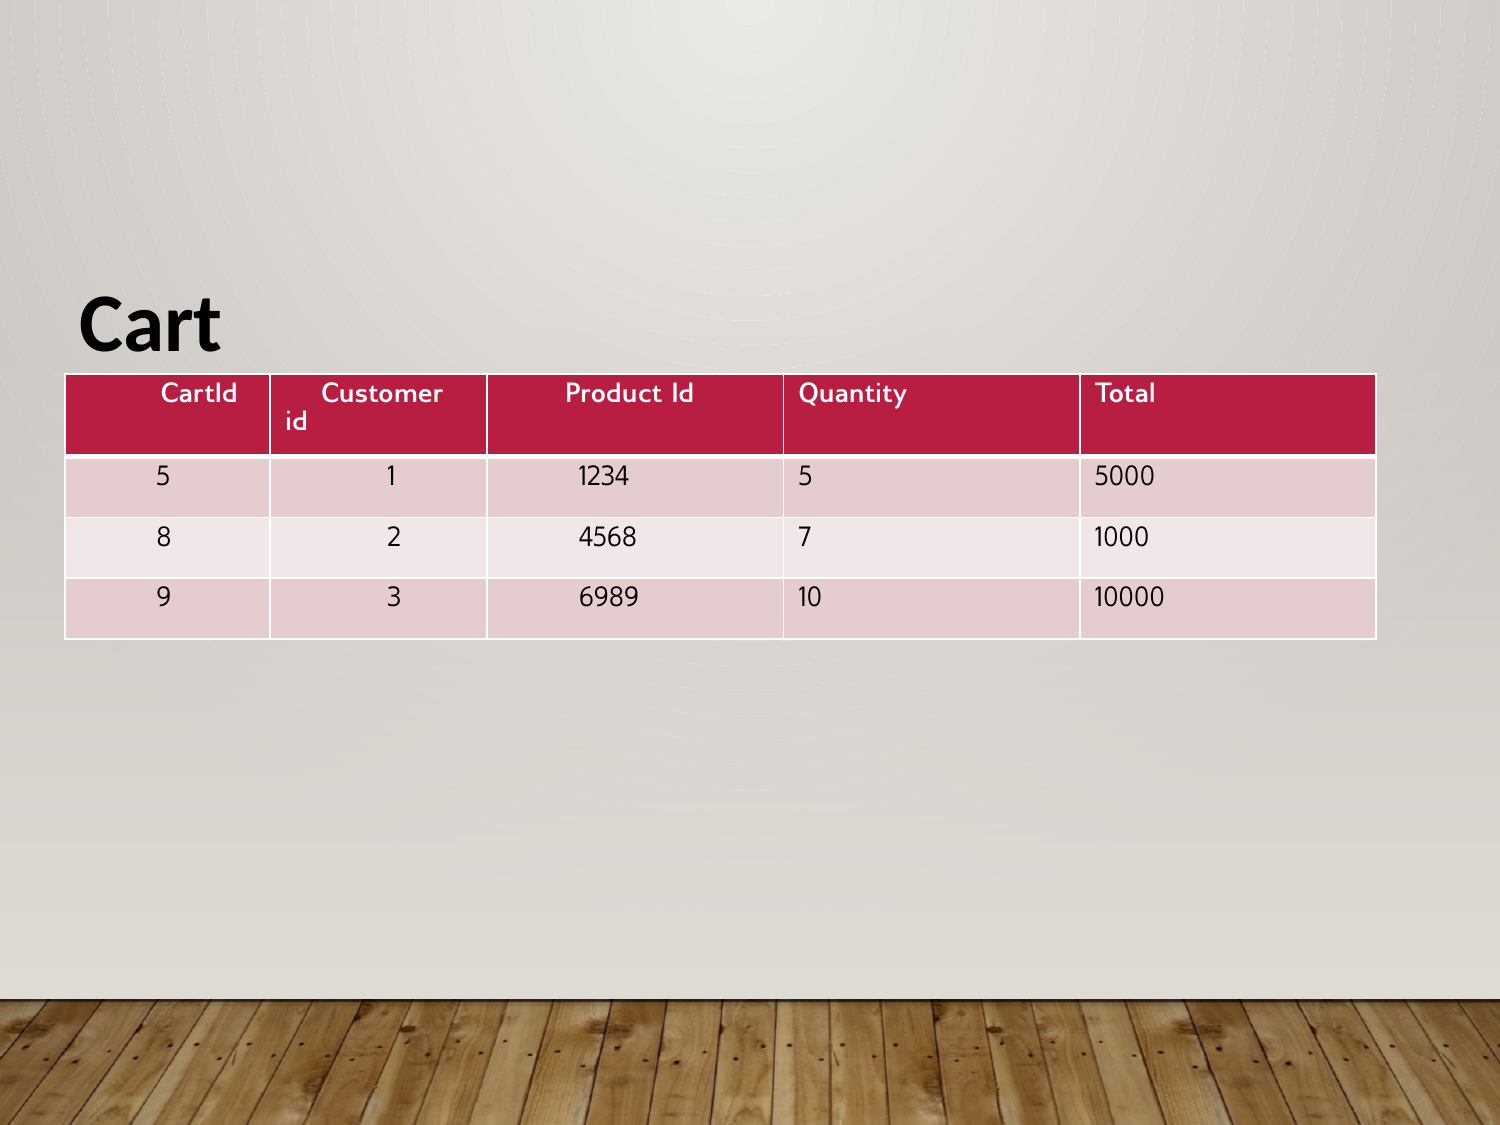

Cart
| CartId | Customer id | Product Id | Quantity | Total |
| --- | --- | --- | --- | --- |
| 5 | 1 | 1234 | 5 | 5000 |
| 8 | 2 | 4568 | 7 | 1000 |
| 9 | 3 | 6989 | 10 | 10000 |